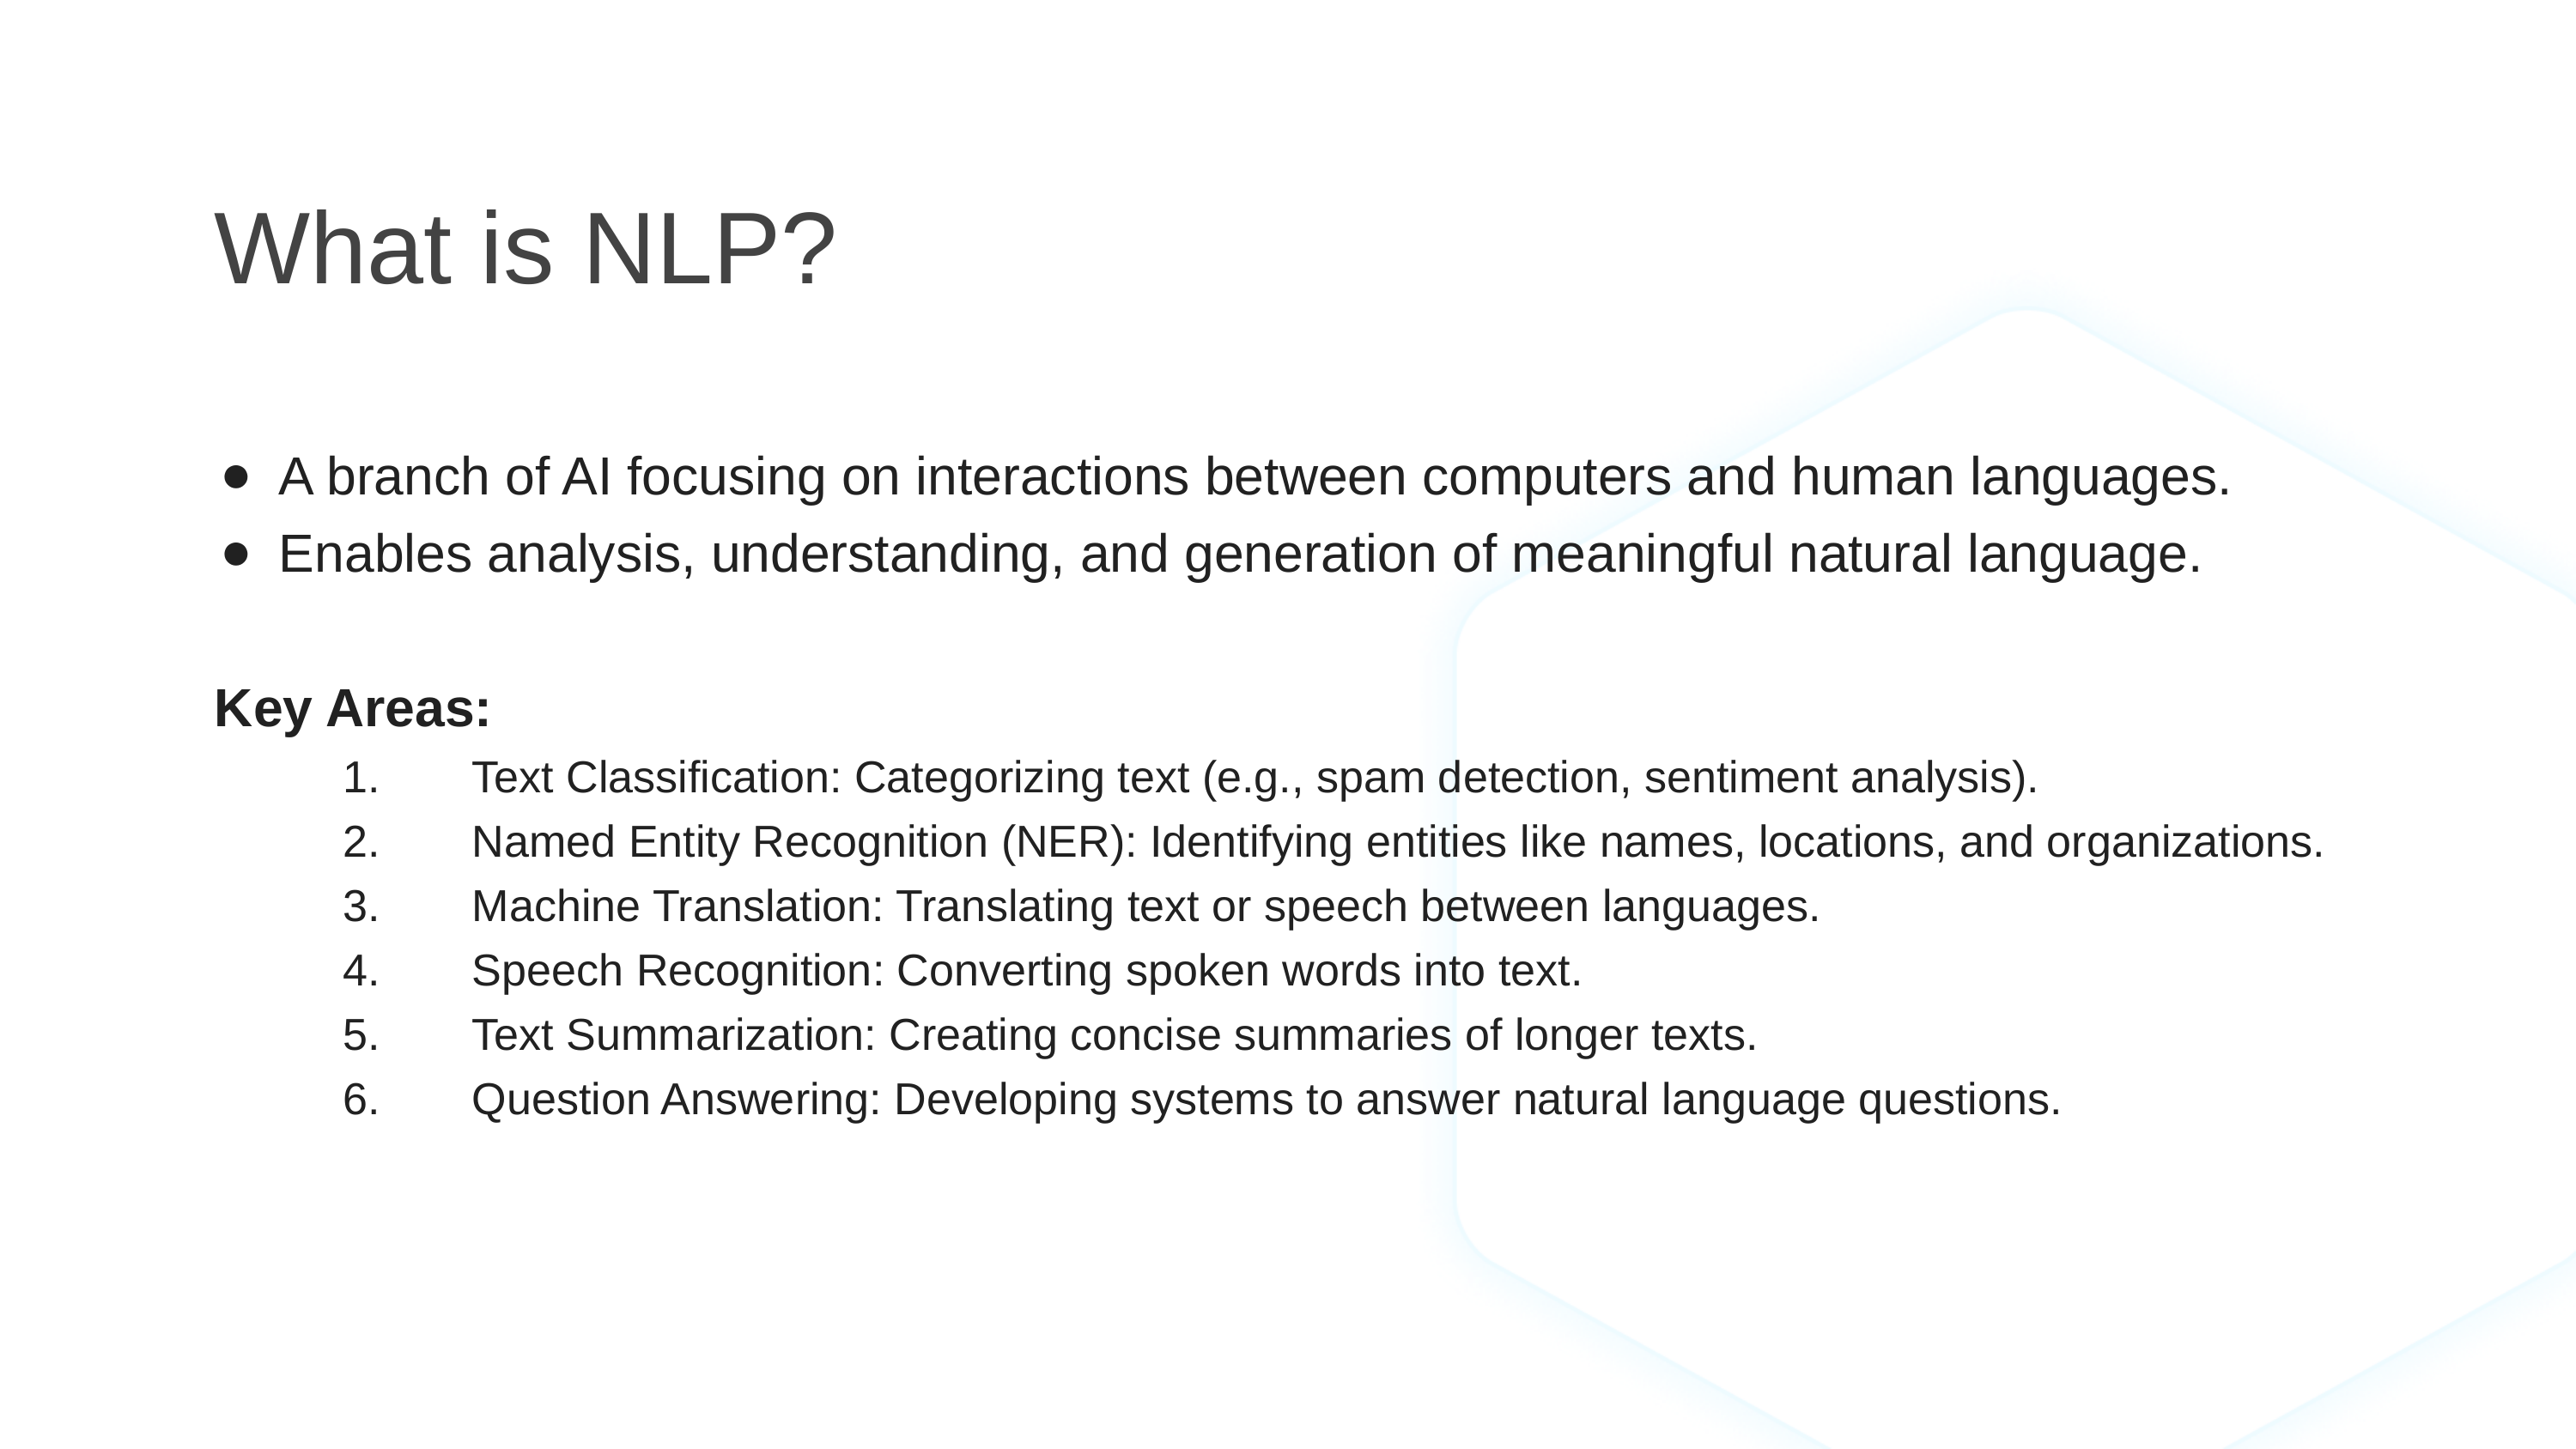

What is NLP?
A branch of AI focusing on interactions between computers and human languages.
Enables analysis, understanding, and generation of meaningful natural language.

Key Areas:
	1.	Text Classification: Categorizing text (e.g., spam detection, sentiment analysis).
	2.	Named Entity Recognition (NER): Identifying entities like names, locations, and organizations.
	3.	Machine Translation: Translating text or speech between languages.
	4.	Speech Recognition: Converting spoken words into text.
	5.	Text Summarization: Creating concise summaries of longer texts.
	6.	Question Answering: Developing systems to answer natural language questions.